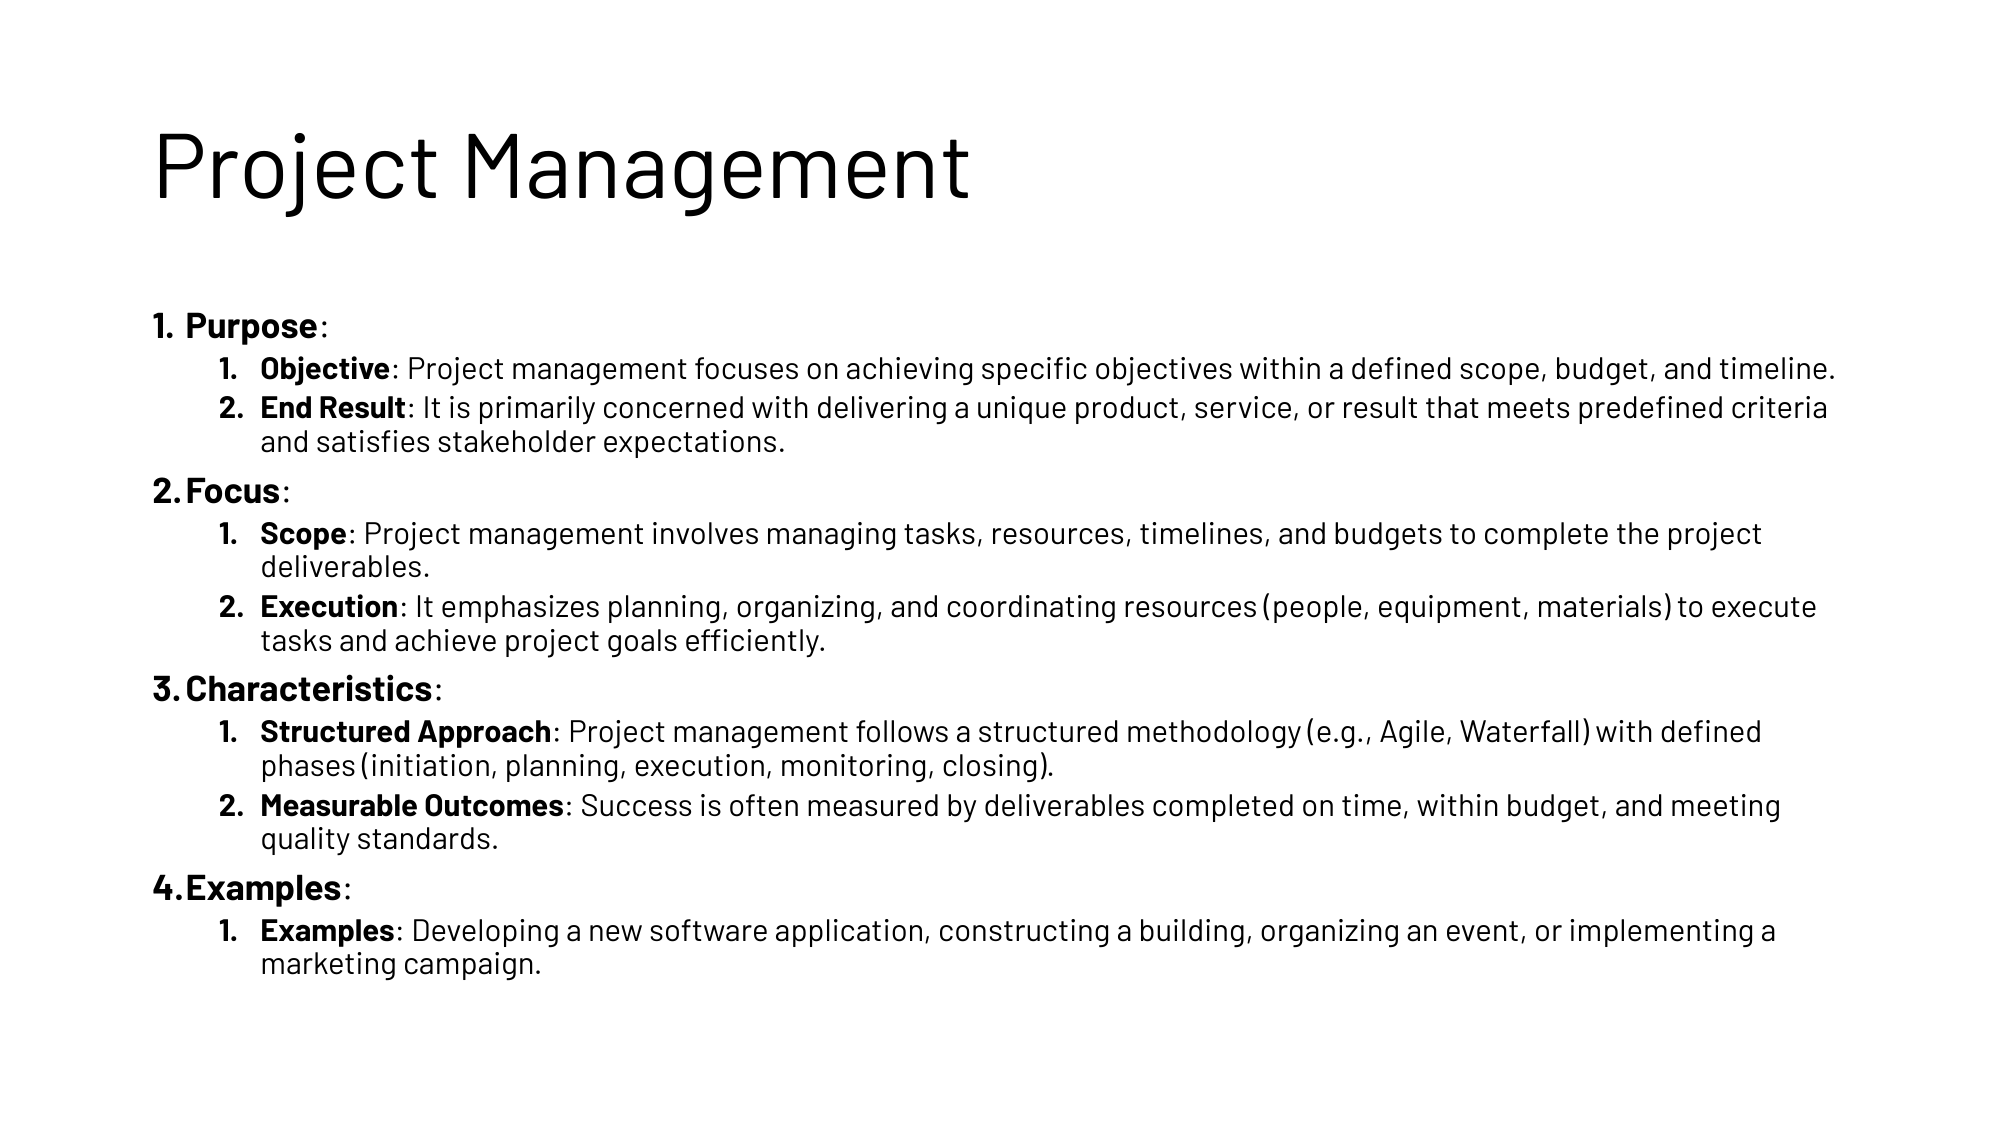

# Project Management
Purpose:
Objective: Project management focuses on achieving specific objectives within a defined scope, budget, and timeline.
End Result: It is primarily concerned with delivering a unique product, service, or result that meets predefined criteria and satisfies stakeholder expectations.
Focus:
Scope: Project management involves managing tasks, resources, timelines, and budgets to complete the project deliverables.
Execution: It emphasizes planning, organizing, and coordinating resources (people, equipment, materials) to execute tasks and achieve project goals efficiently.
Characteristics:
Structured Approach: Project management follows a structured methodology (e.g., Agile, Waterfall) with defined phases (initiation, planning, execution, monitoring, closing).
Measurable Outcomes: Success is often measured by deliverables completed on time, within budget, and meeting quality standards.
Examples:
Examples: Developing a new software application, constructing a building, organizing an event, or implementing a marketing campaign.